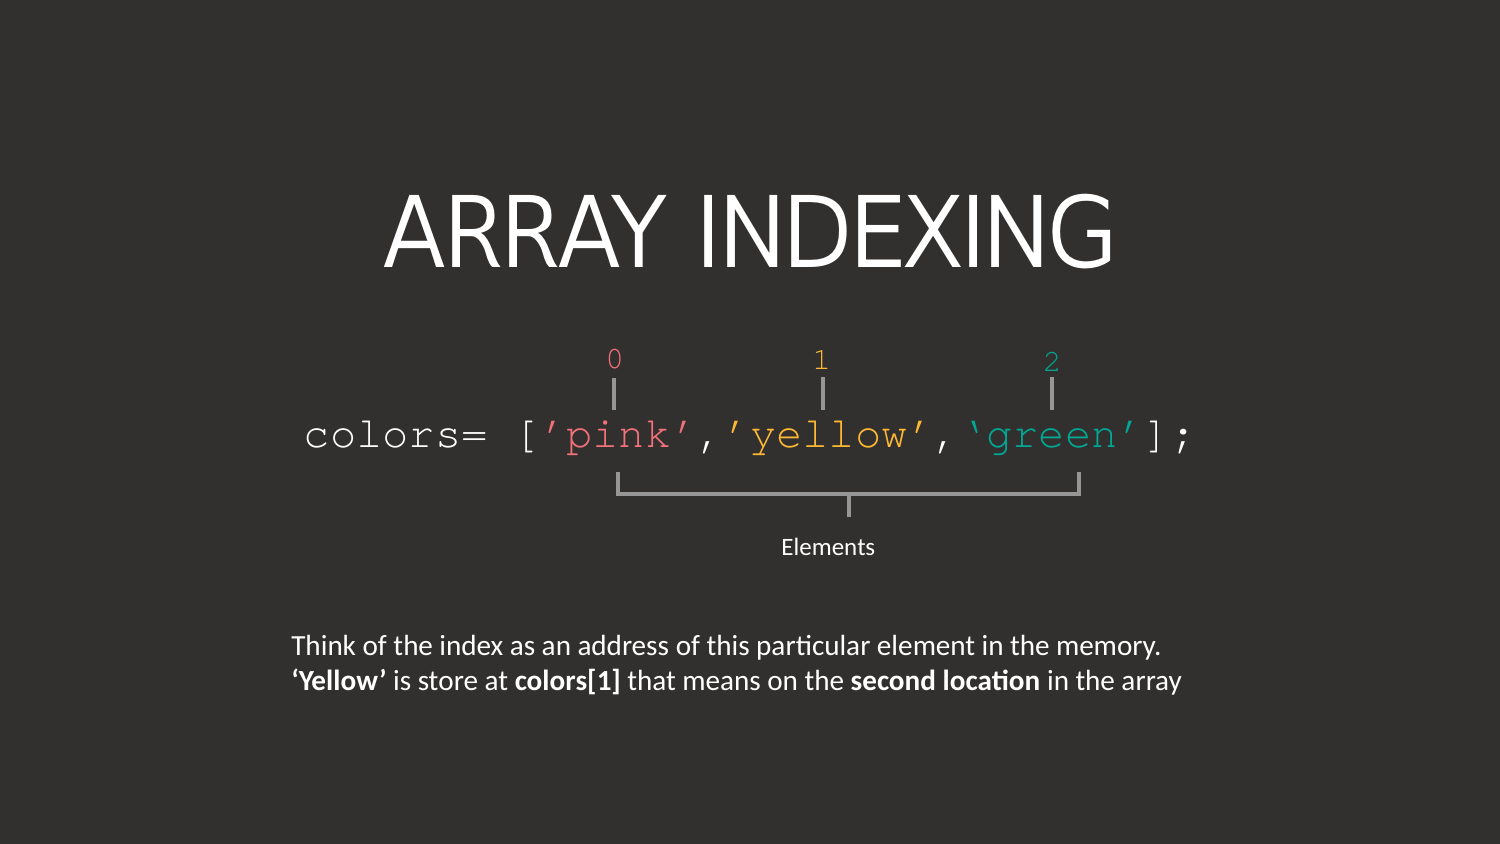

ARRAY INDEXING
# colors= [’pink’,’yellow’,‘green’];
0
1
2
Elements
Think of the index as an address of this particular element in the memory.
‘Yellow’ is store at colors[1] that means on the second location in the array